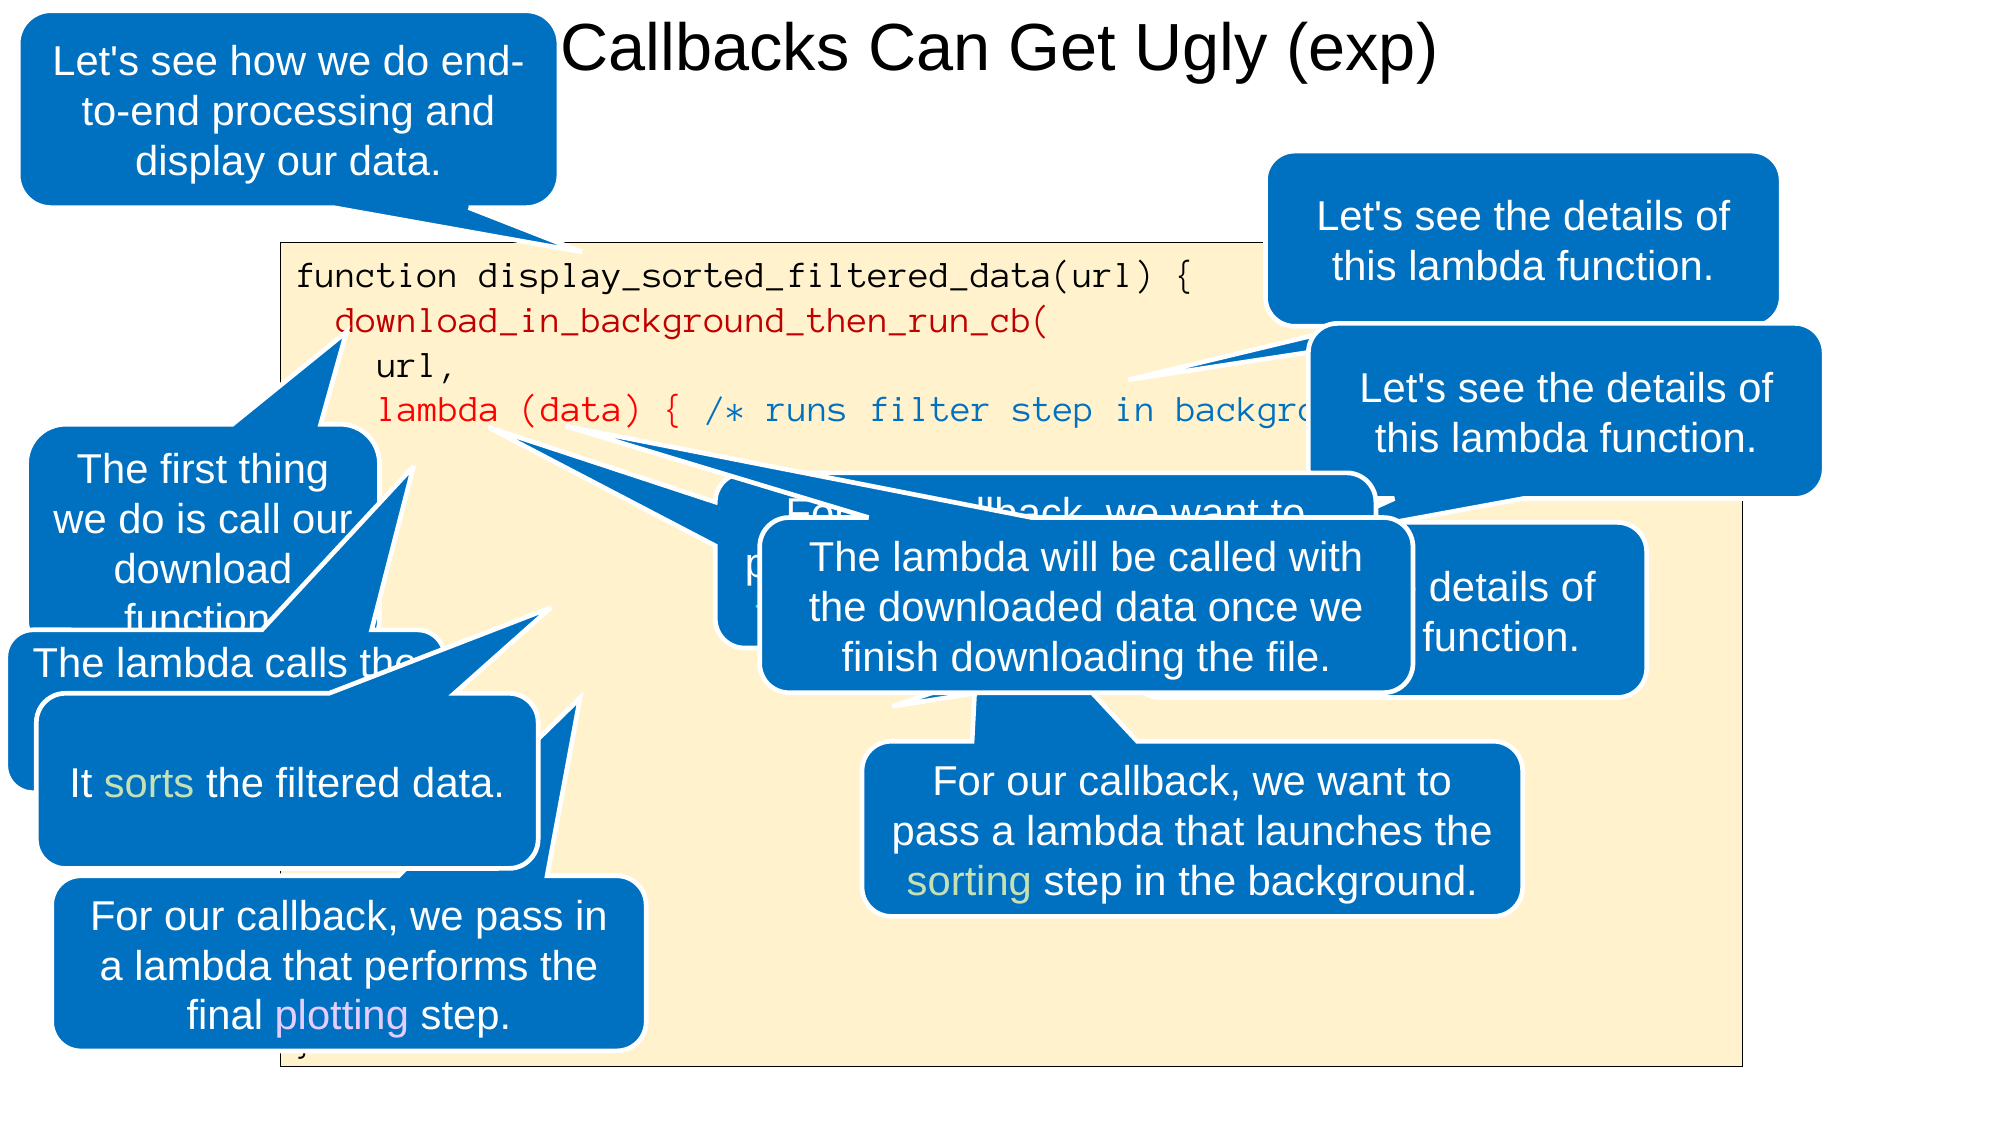

# Callbacks Can Get Ugly (exp)
Let's see how we do end-to-end processing and display our data.
Let's see the details of this lambda function.
function display_sorted_filtered_data(url) {
  download_in_background_then_run_cb(
    url,
    lambda (data) {
      filter_data_in_background_then_run_cb(
        data,
        lambda (fdata) {
          reorder_data_in_background_then_run_cb(
            fdata,
            lambda (sdata) {
              display_in_ui(sdata);
            }
          );
        }
      );
    }
  );
}
Let's see the details of this lambda function.
lambda (data) { /* runs filter step in background */ }

The first thing we do is call our download function.
For our callback, we want to pass a lambda that launches the filtering step in the background.
lambda (fdata) { /* runs sorting in BG */ }

The lambda will be called with the downloaded data once we finish downloading the file.
Let's see the details of this lambda function.
The lambda calls the function to filter the downloaded data.
lambda (sdata) {
  /* displays in UI */ }

It sorts the filtered data.
For our callback, we want to pass a lambda that launches the sorting step in the background.
For our callback, we pass in a lambda that performs the final plotting step.